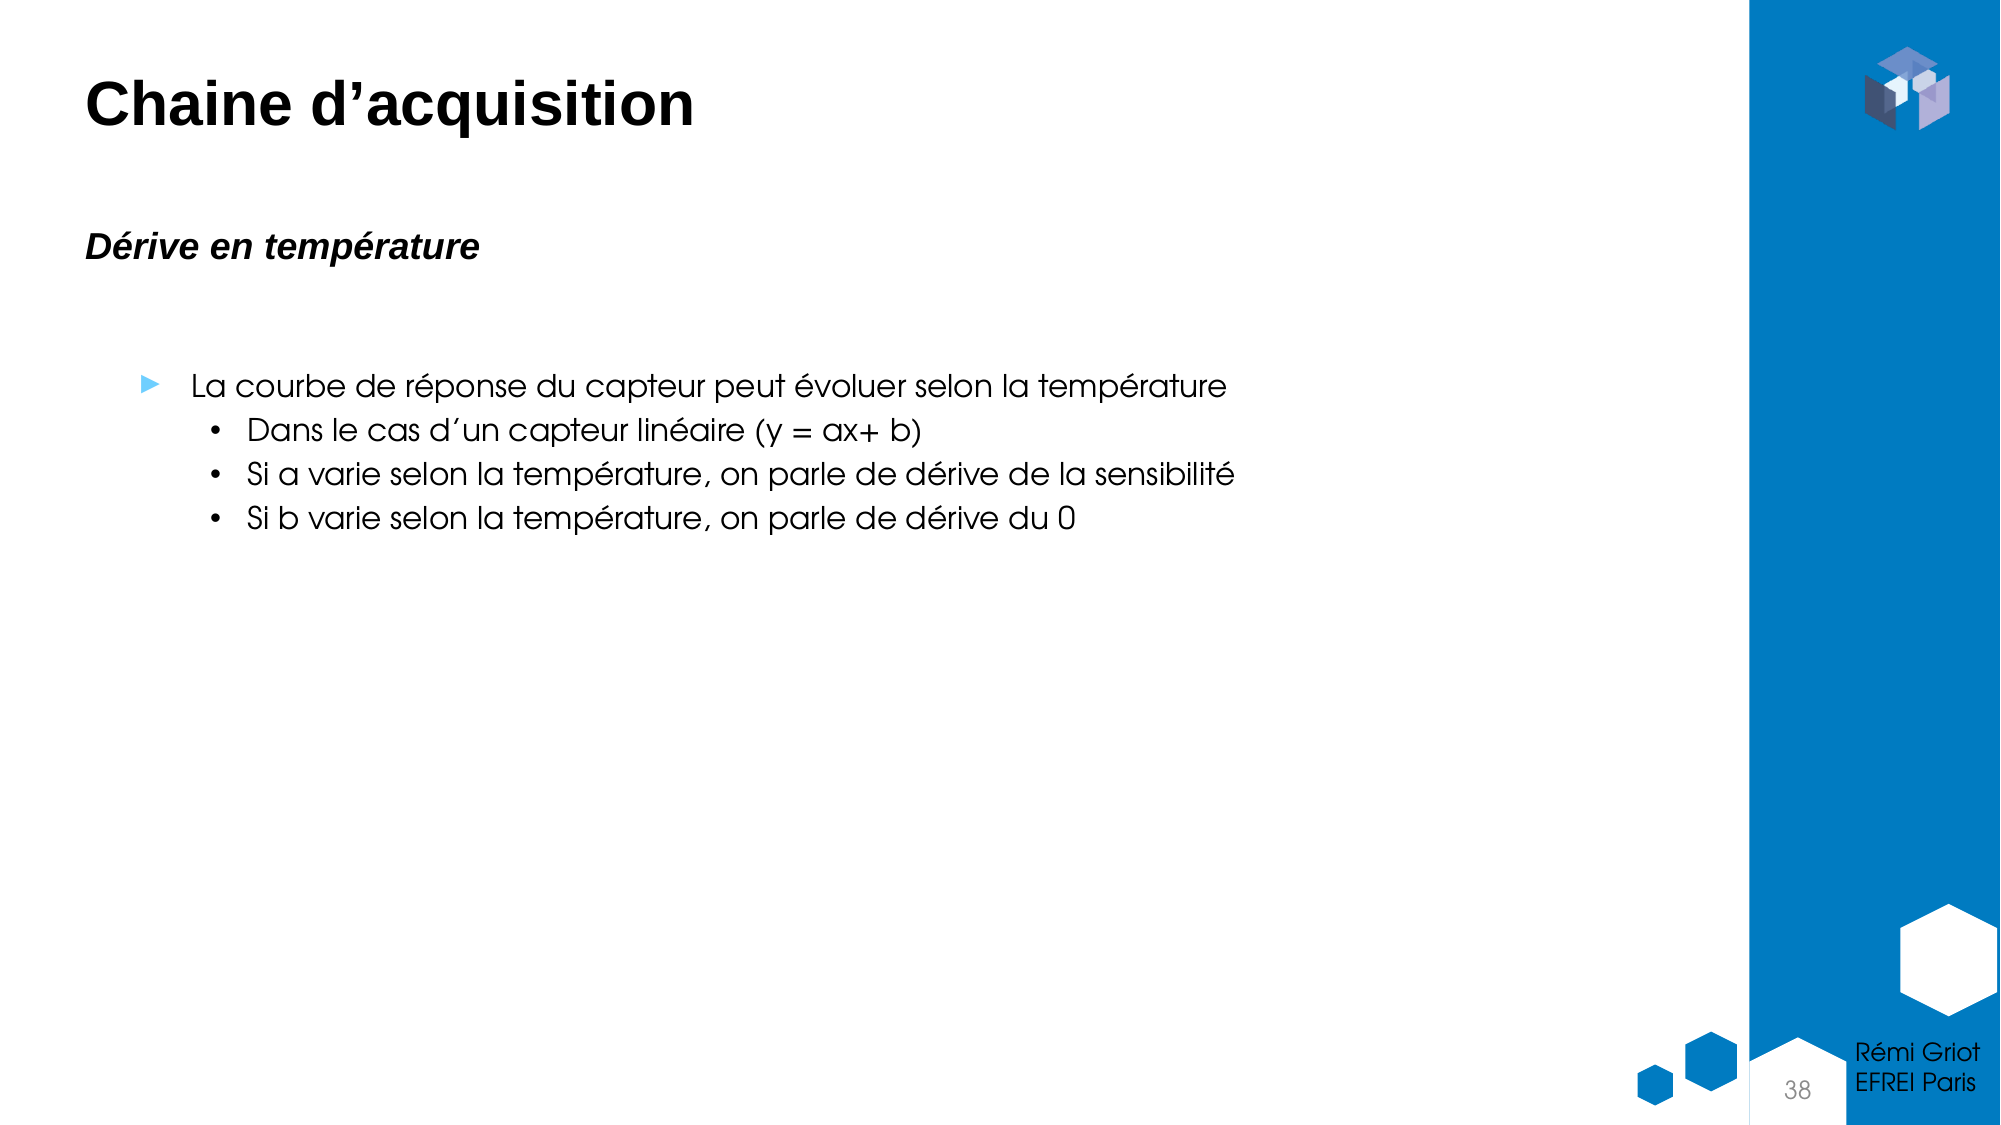

# Chaine d’acquisition
Dérive en température

La courbe de réponse du capteur peut évoluer selon la température
Dans le cas d’un capteur linéaire (y = ax+ b)
Si a varie selon la température, on parle de dérive de la sensibilité
Si b varie selon la température, on parle de dérive du 0

38